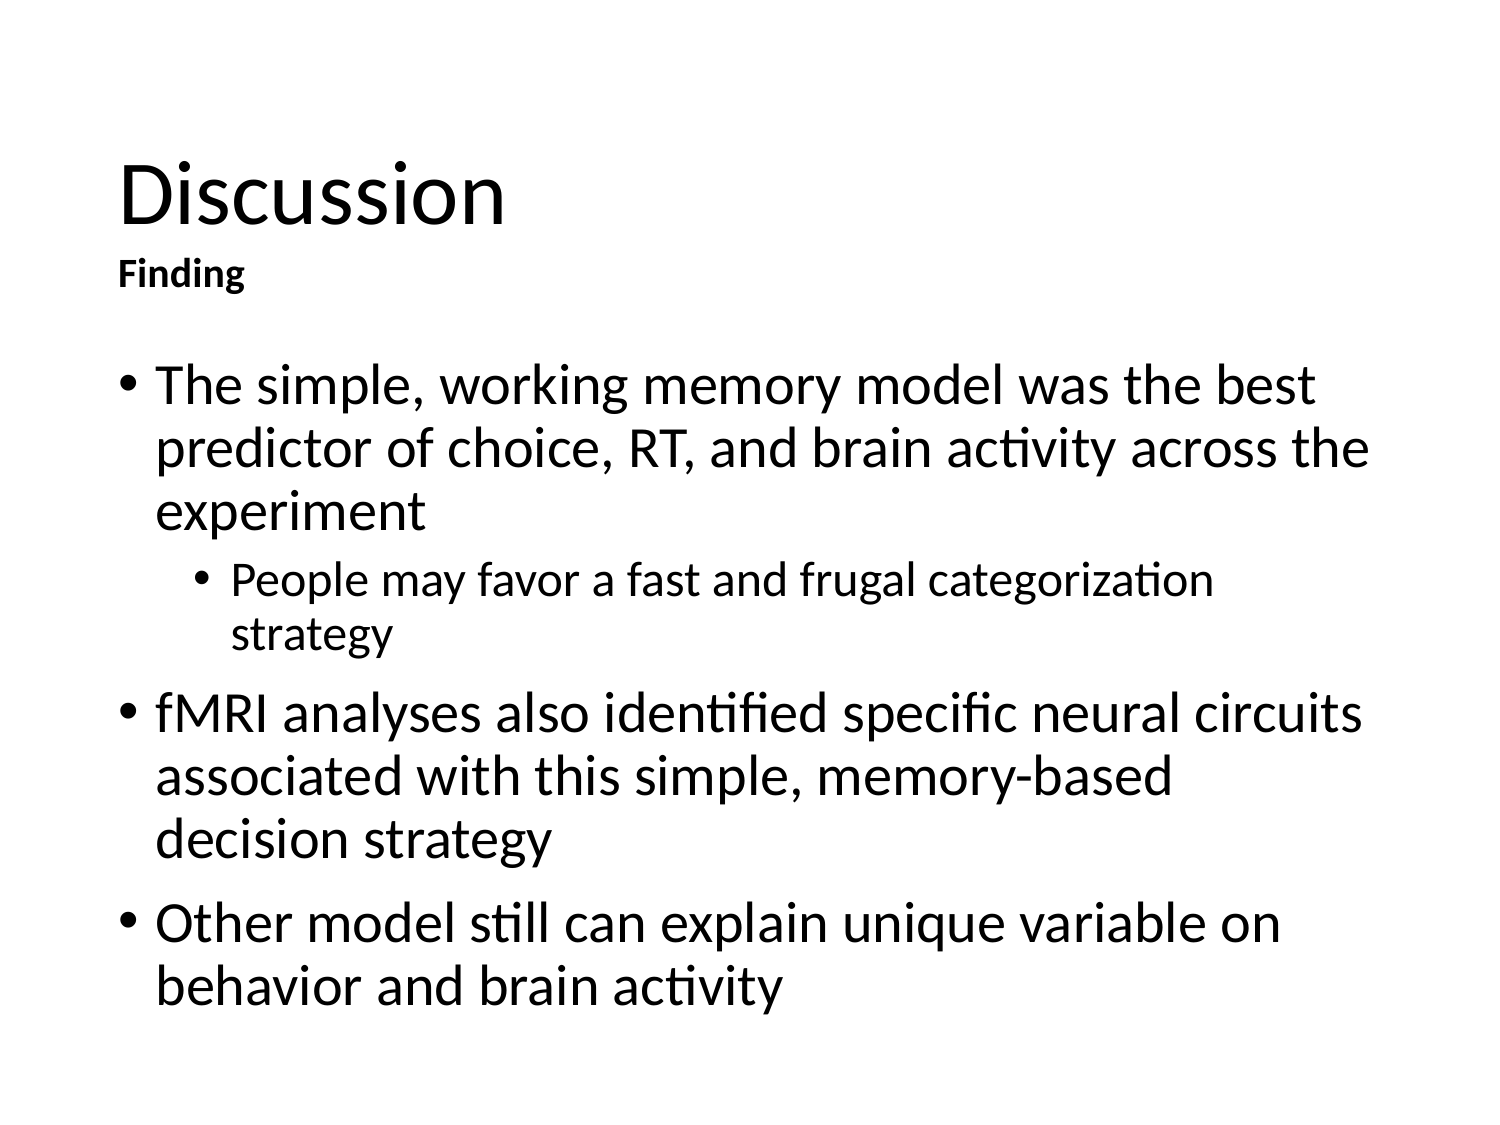

# Discussion
Finding
The simple, working memory model was the best predictor of choice, RT, and brain activity across the experiment
People may favor a fast and frugal categorization strategy
fMRI analyses also identified specific neural circuits associated with this simple, memory-based decision strategy
Other model still can explain unique variable on behavior and brain activity